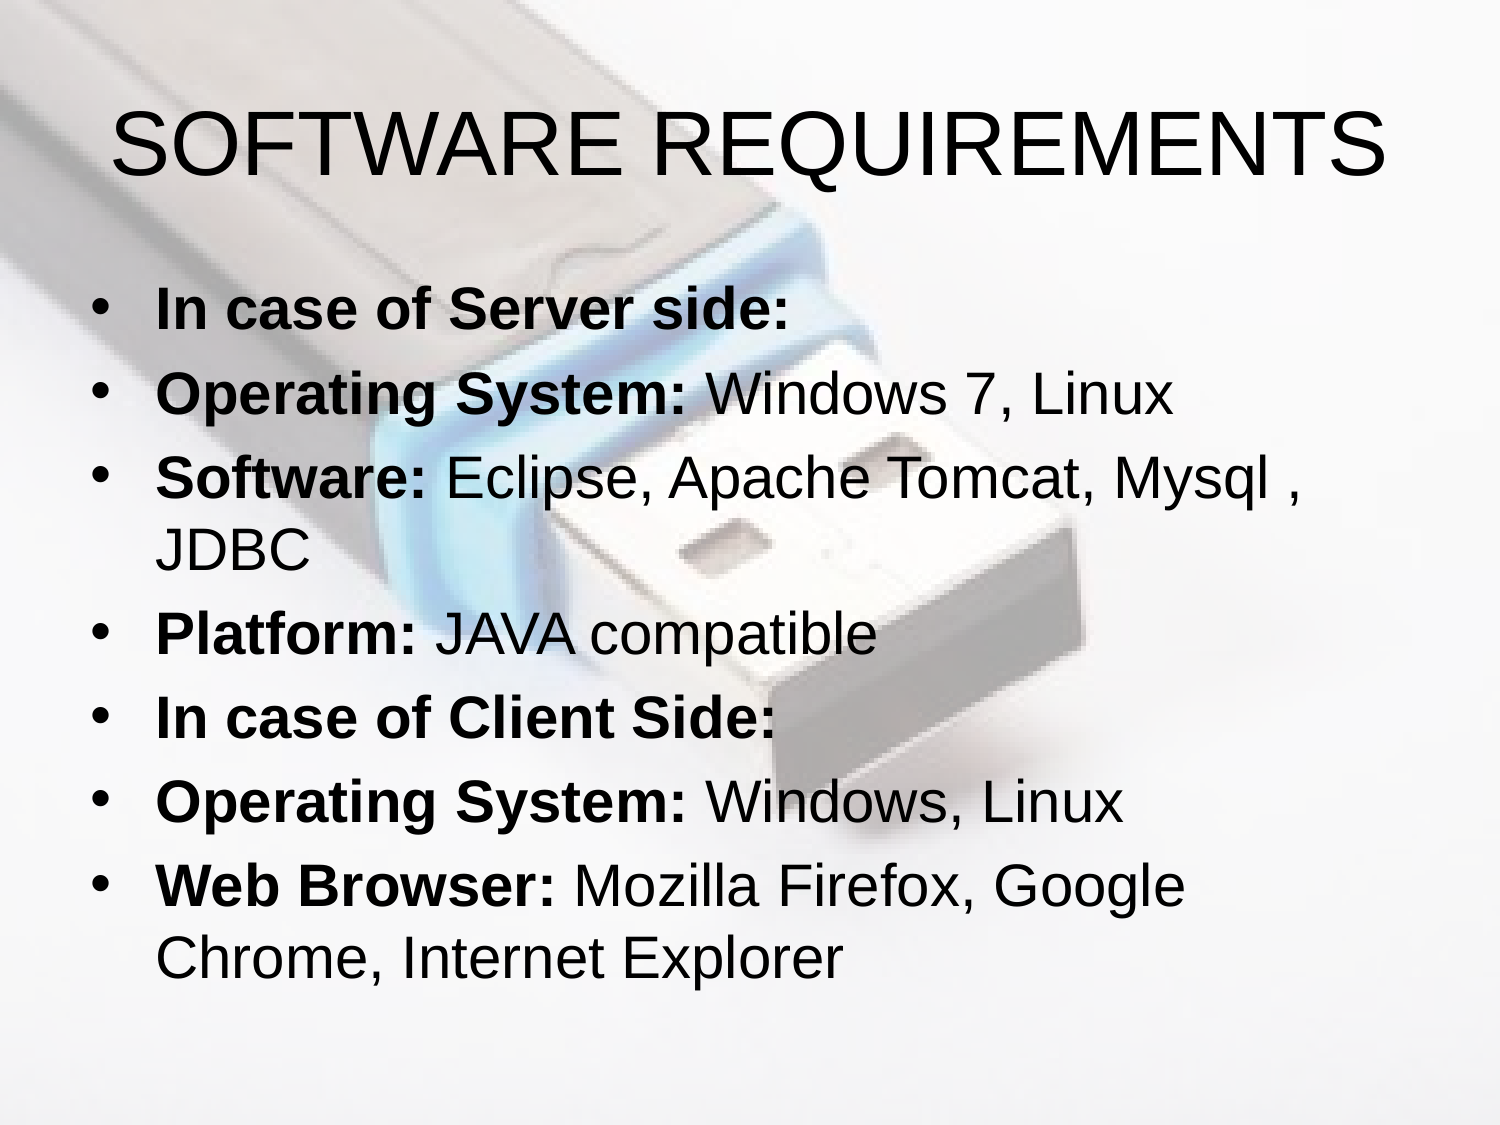

# SOFTWARE REQUIREMENTS
In case of Server side:
Operating System: Windows 7, Linux
Software: Eclipse, Apache Tomcat, Mysql , JDBC
Platform: JAVA compatible
In case of Client Side:
Operating System: Windows, Linux
Web Browser: Mozilla Firefox, Google Chrome, Internet Explorer